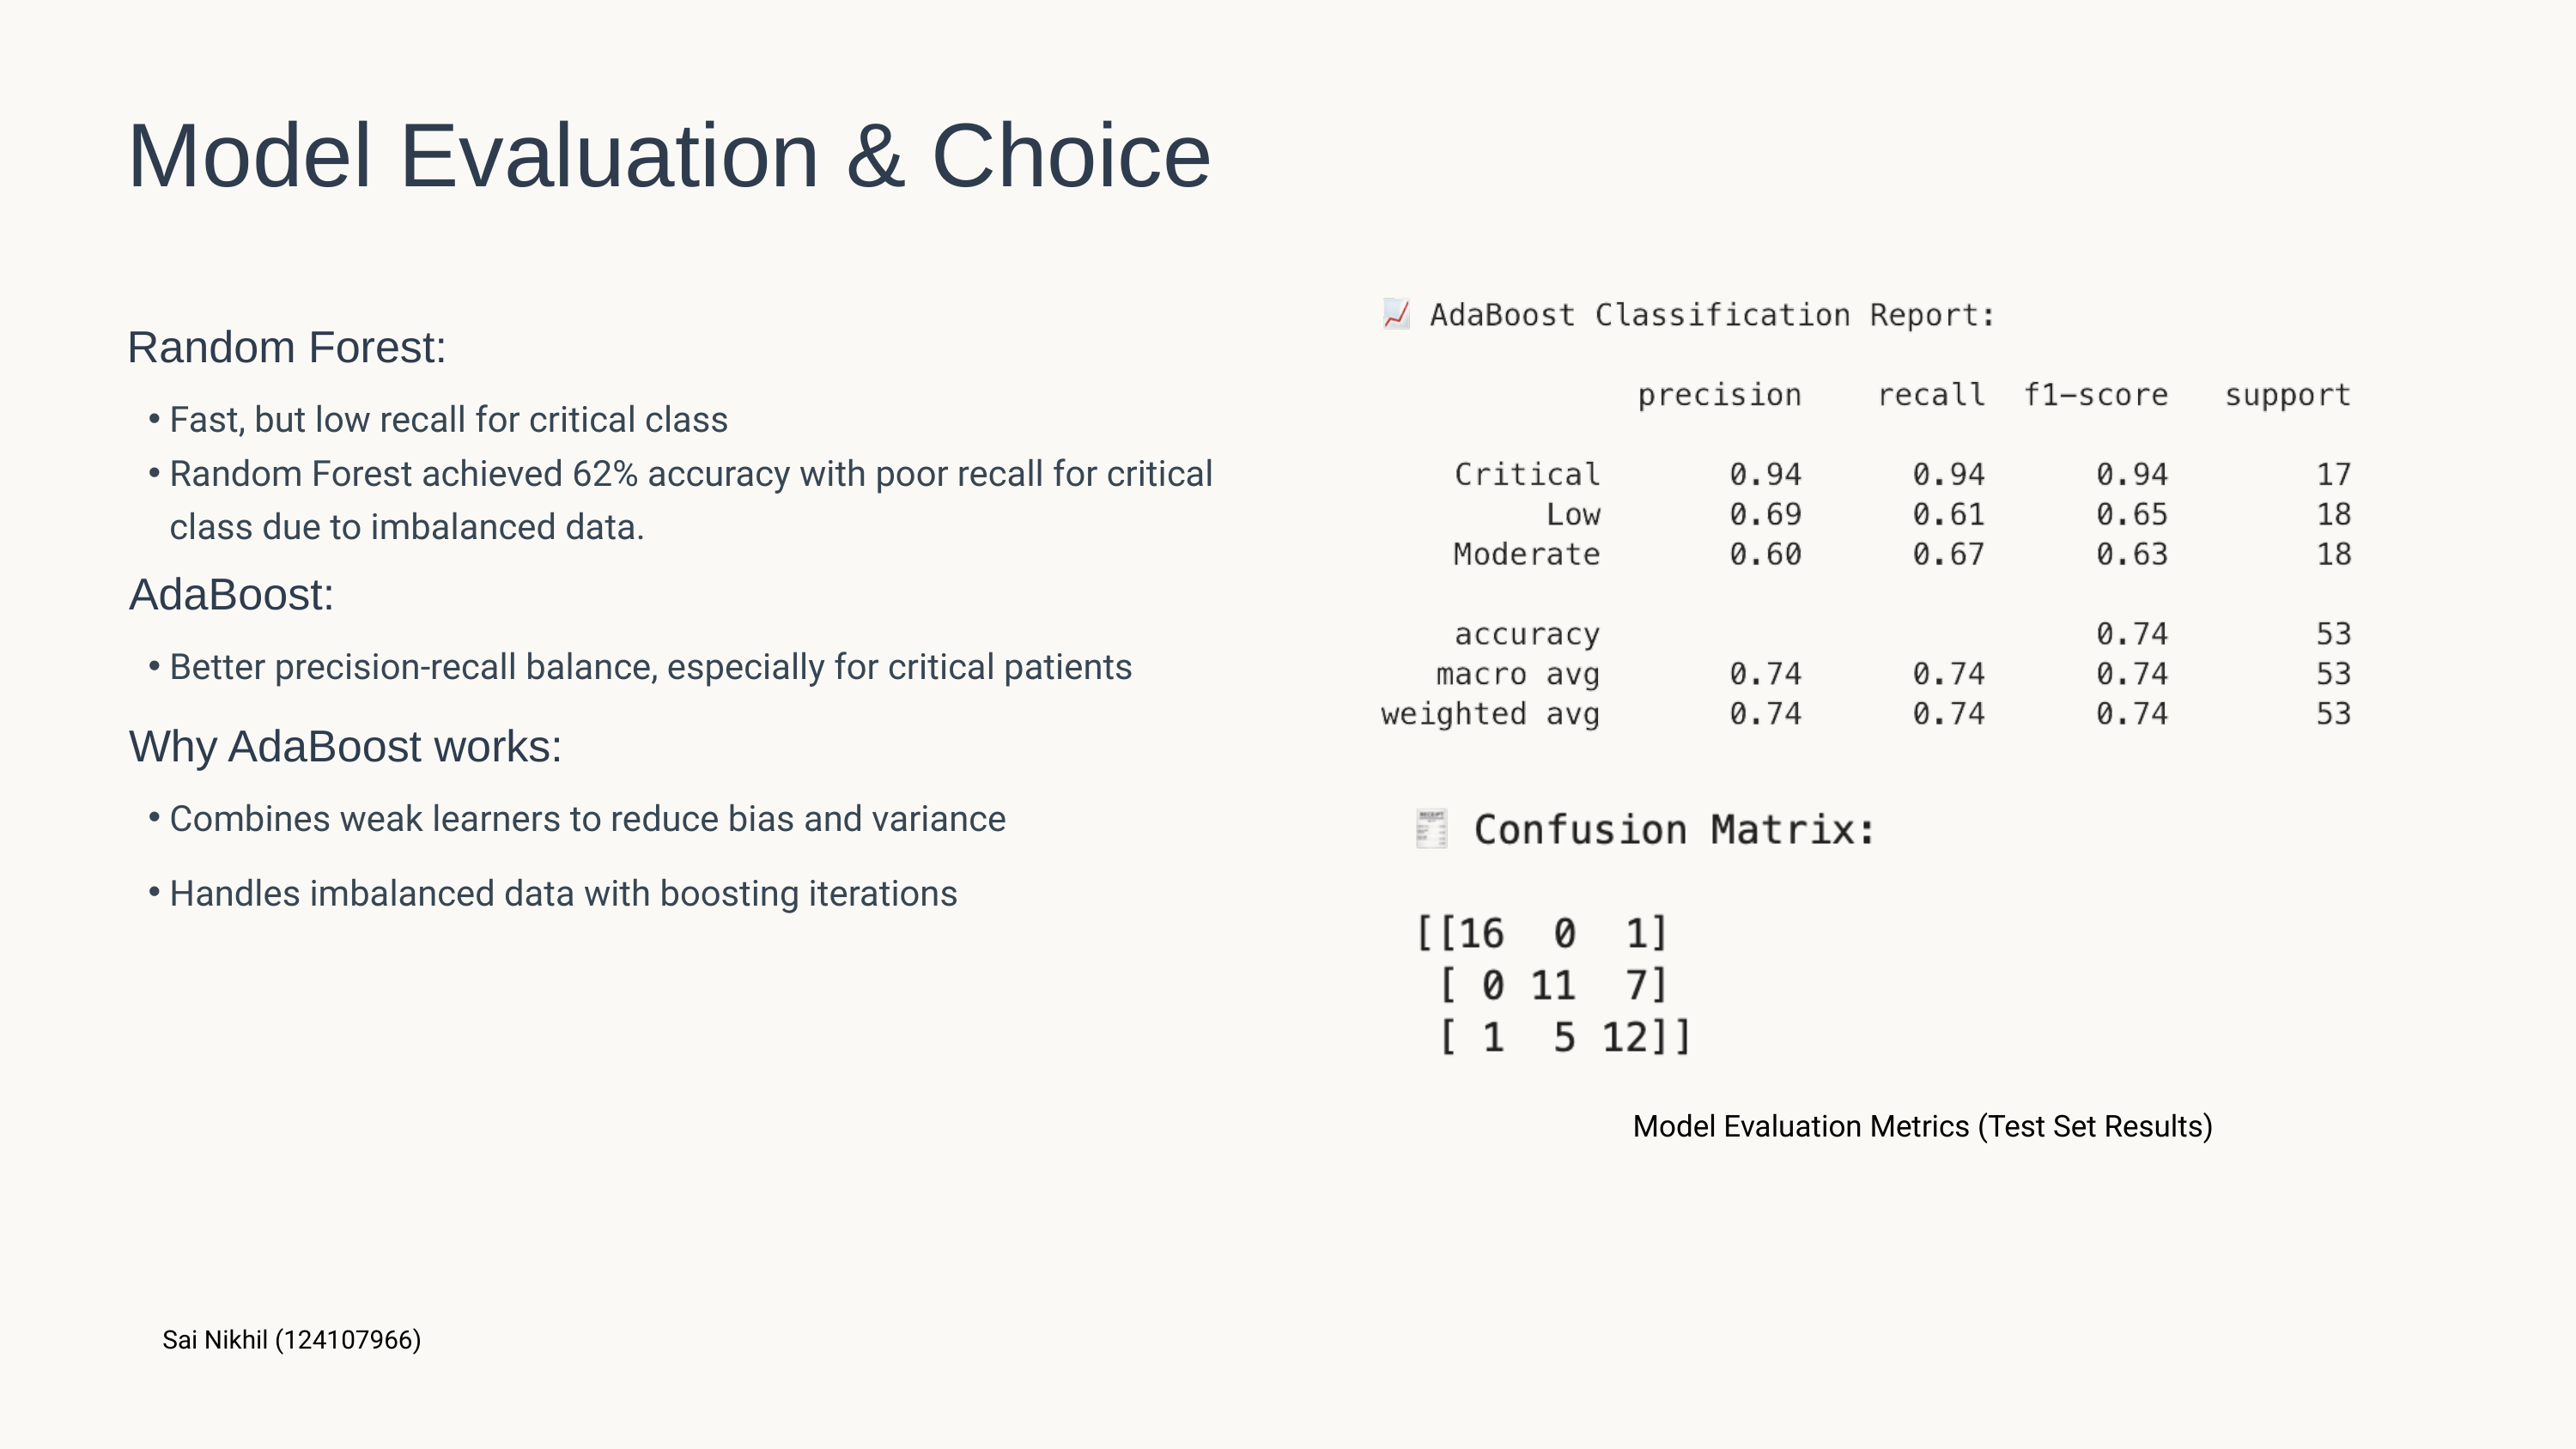

Model Evaluation & Choice

Random Forest:
Fast, but low recall for critical class
Random Forest achieved 62% accuracy with poor recall for critical class due to imbalanced data.
AdaBoost:
Better precision-recall balance, especially for critical patients
Why AdaBoost works:

Combines weak learners to reduce bias and variance
Handles imbalanced data with boosting iterations
Model Evaluation Metrics (Test Set Results)
Sai Nikhil (124107966)